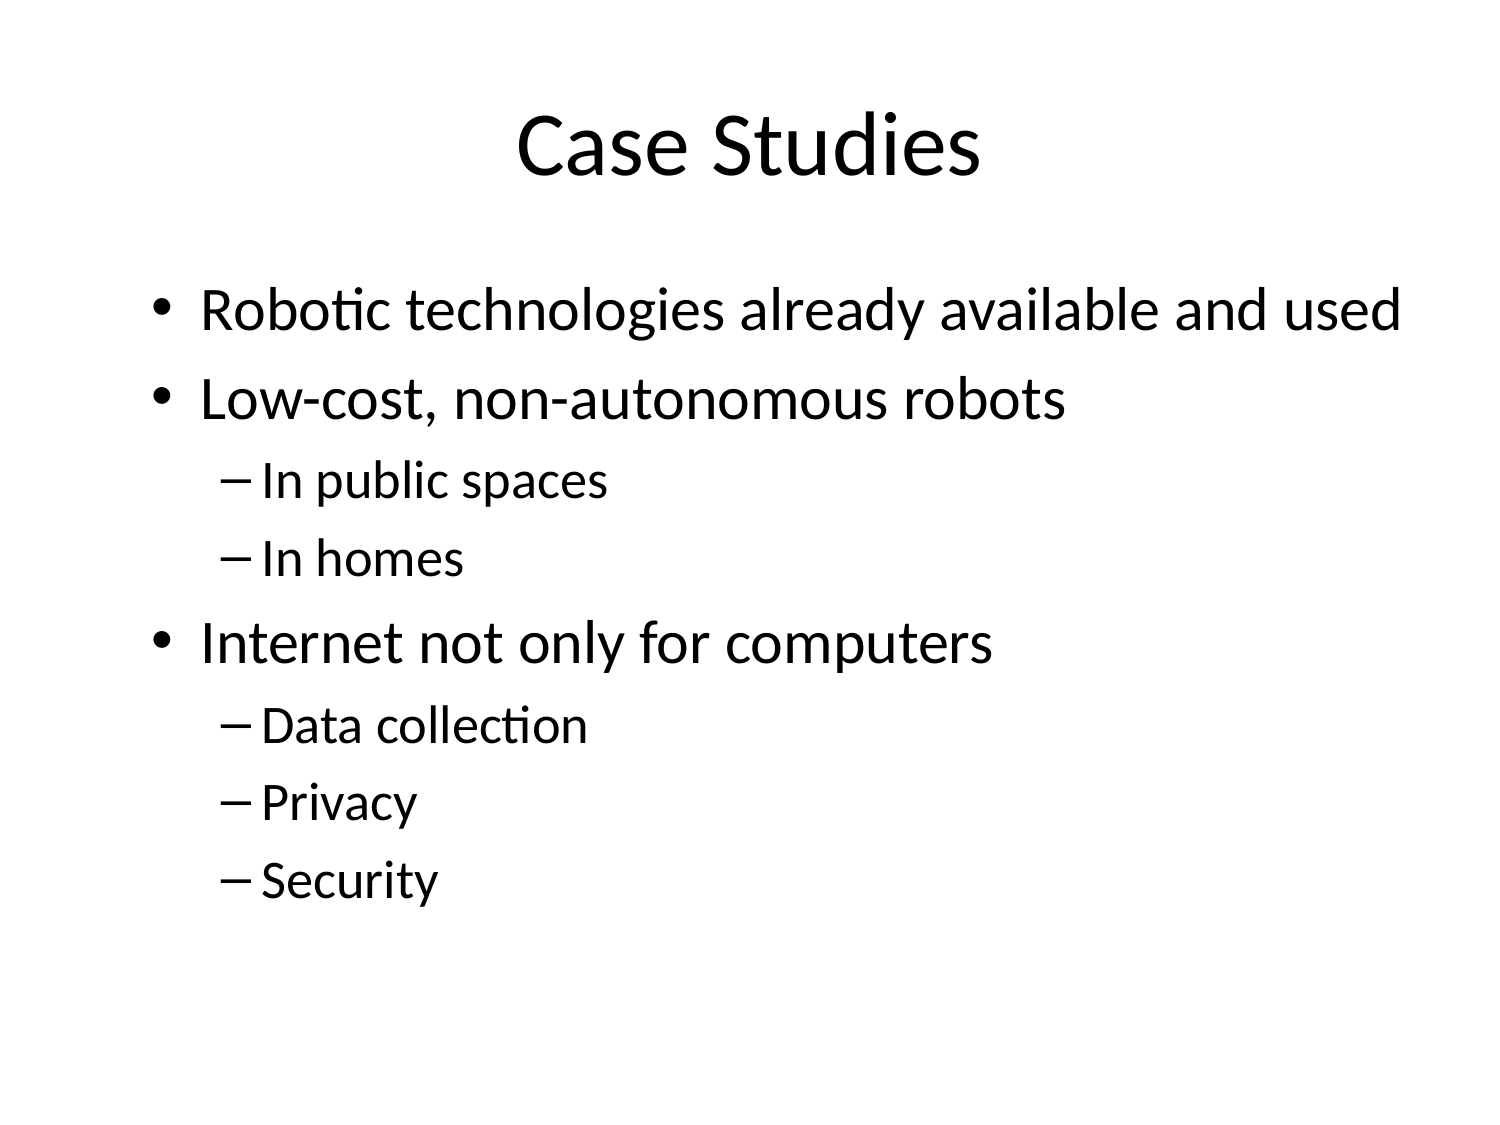

# Case Studies
Robotic technologies already available and used
Low-cost, non-autonomous robots
In public spaces
In homes
Internet not only for computers
Data collection
Privacy
Security
8